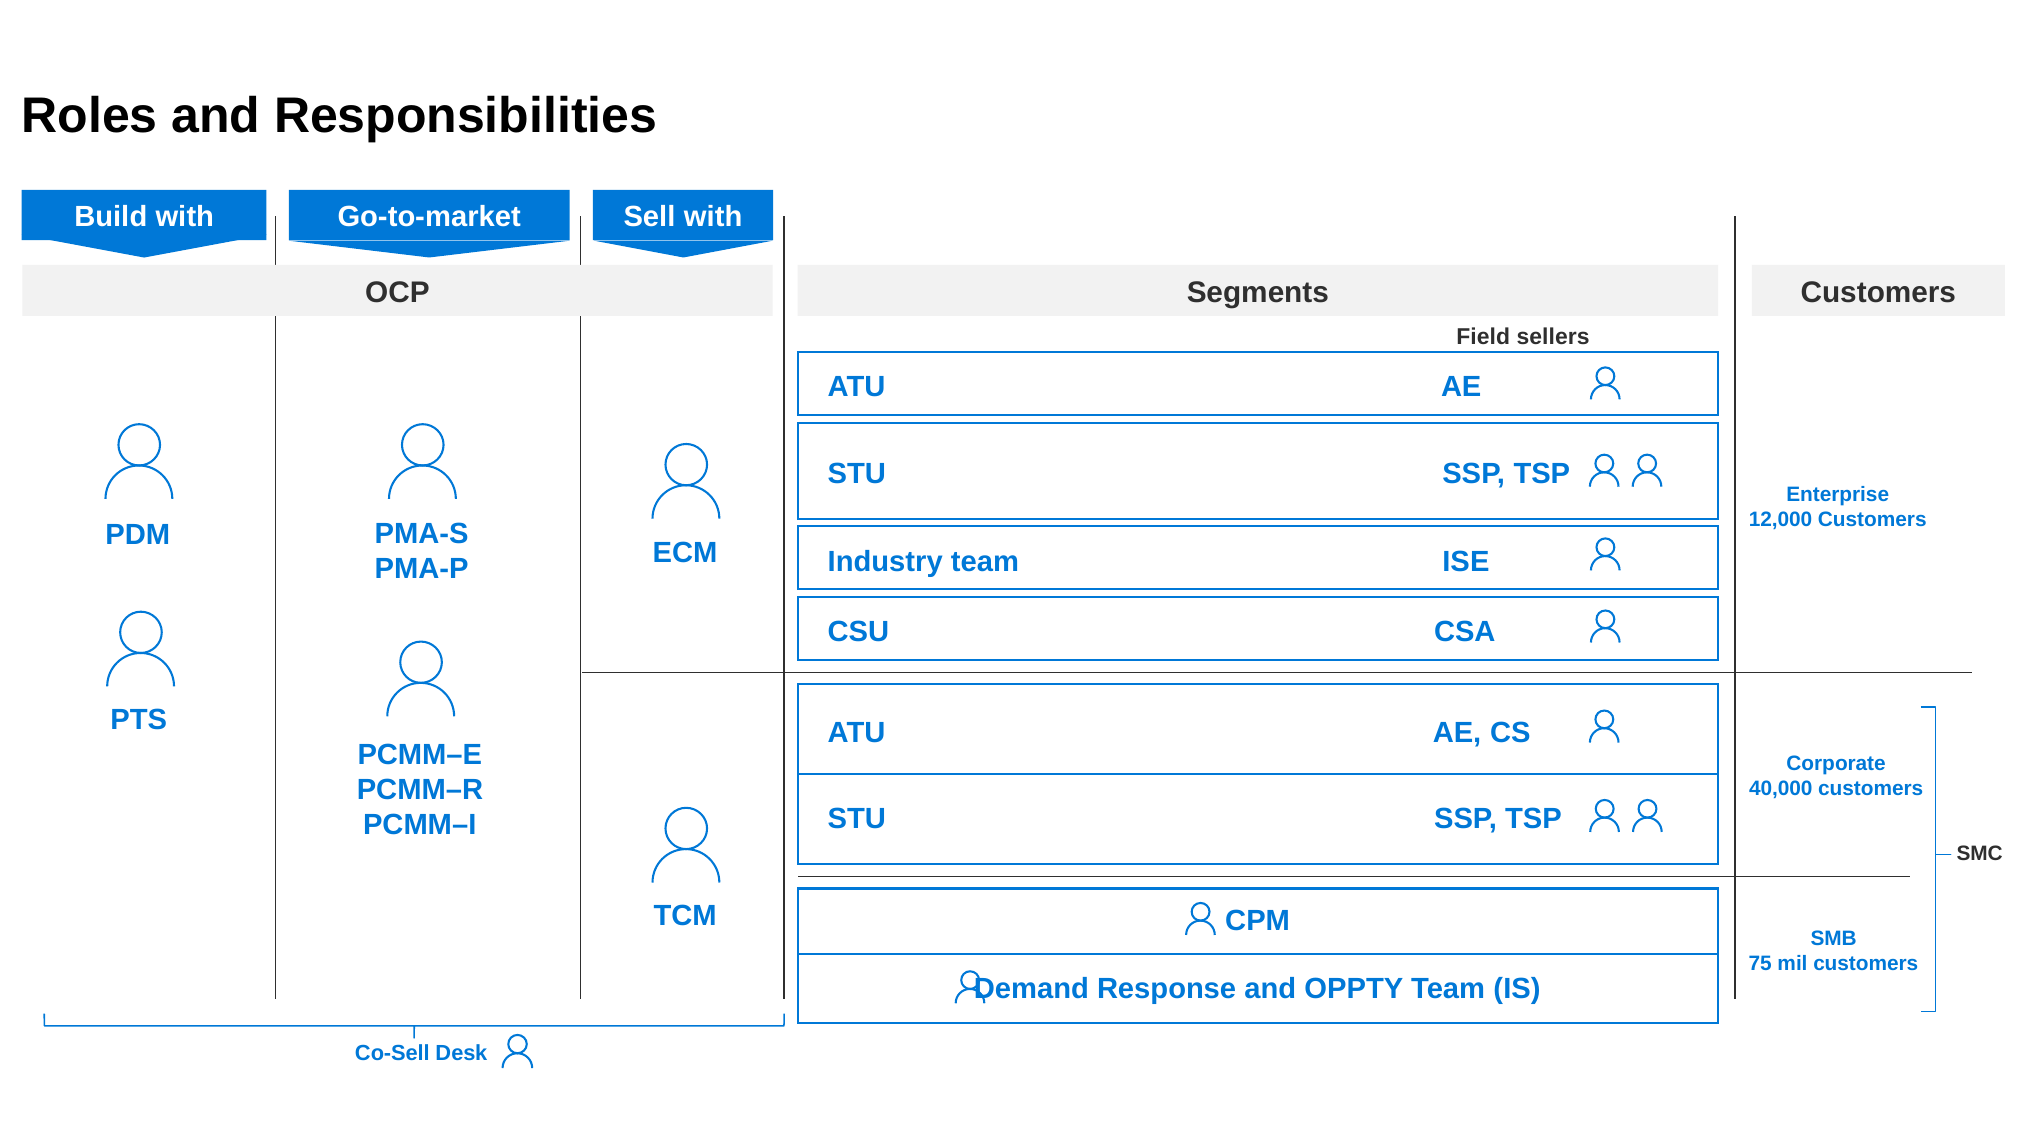

# Roles and Responsibilities
Build with
Go-to-market
Sell with

OCP
Segments
Customers
Field sellers.
ATU   	   		                    AE

STU			                    SSP, TSP

Enterprise
12,000 Customers
PMA-S
PMA-P
PDM
ECM
Industry team		                    ISE

CSU			                   CSA

ATU			                   AE, CS
PTS

PCMM–E
PCMM–R
PCMM–I
Corporate
40,000 customers
STU			                   SSP, TSP

SMC
CPM
TCM

SMB
75 mil customers
Demand Response and OPPTY Team (IS)

Co-Sell Desk